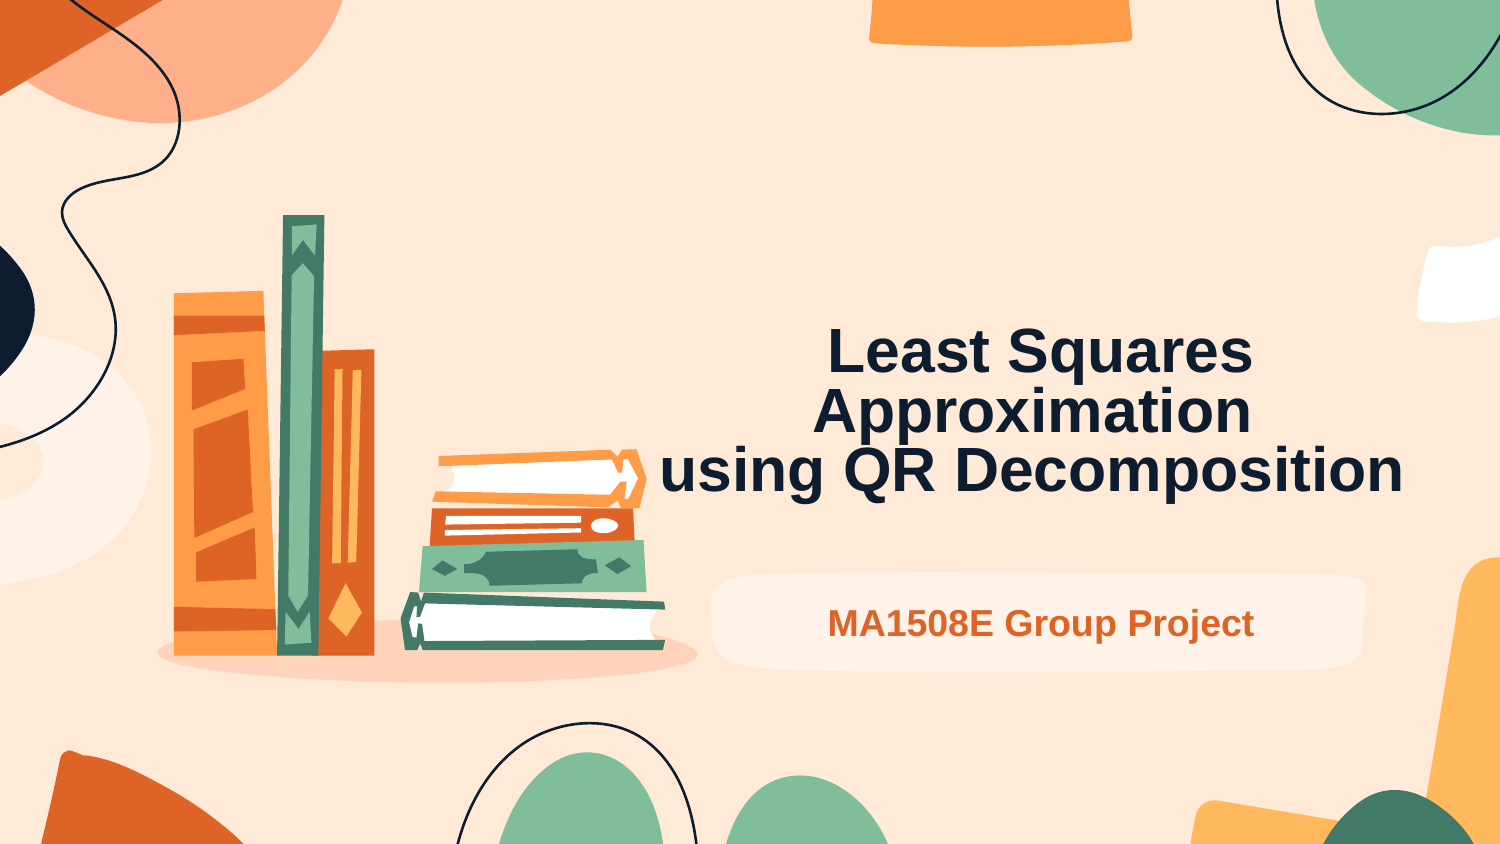

# Least Squares Approximation
using QR Decomposition

MA1508E Group Project